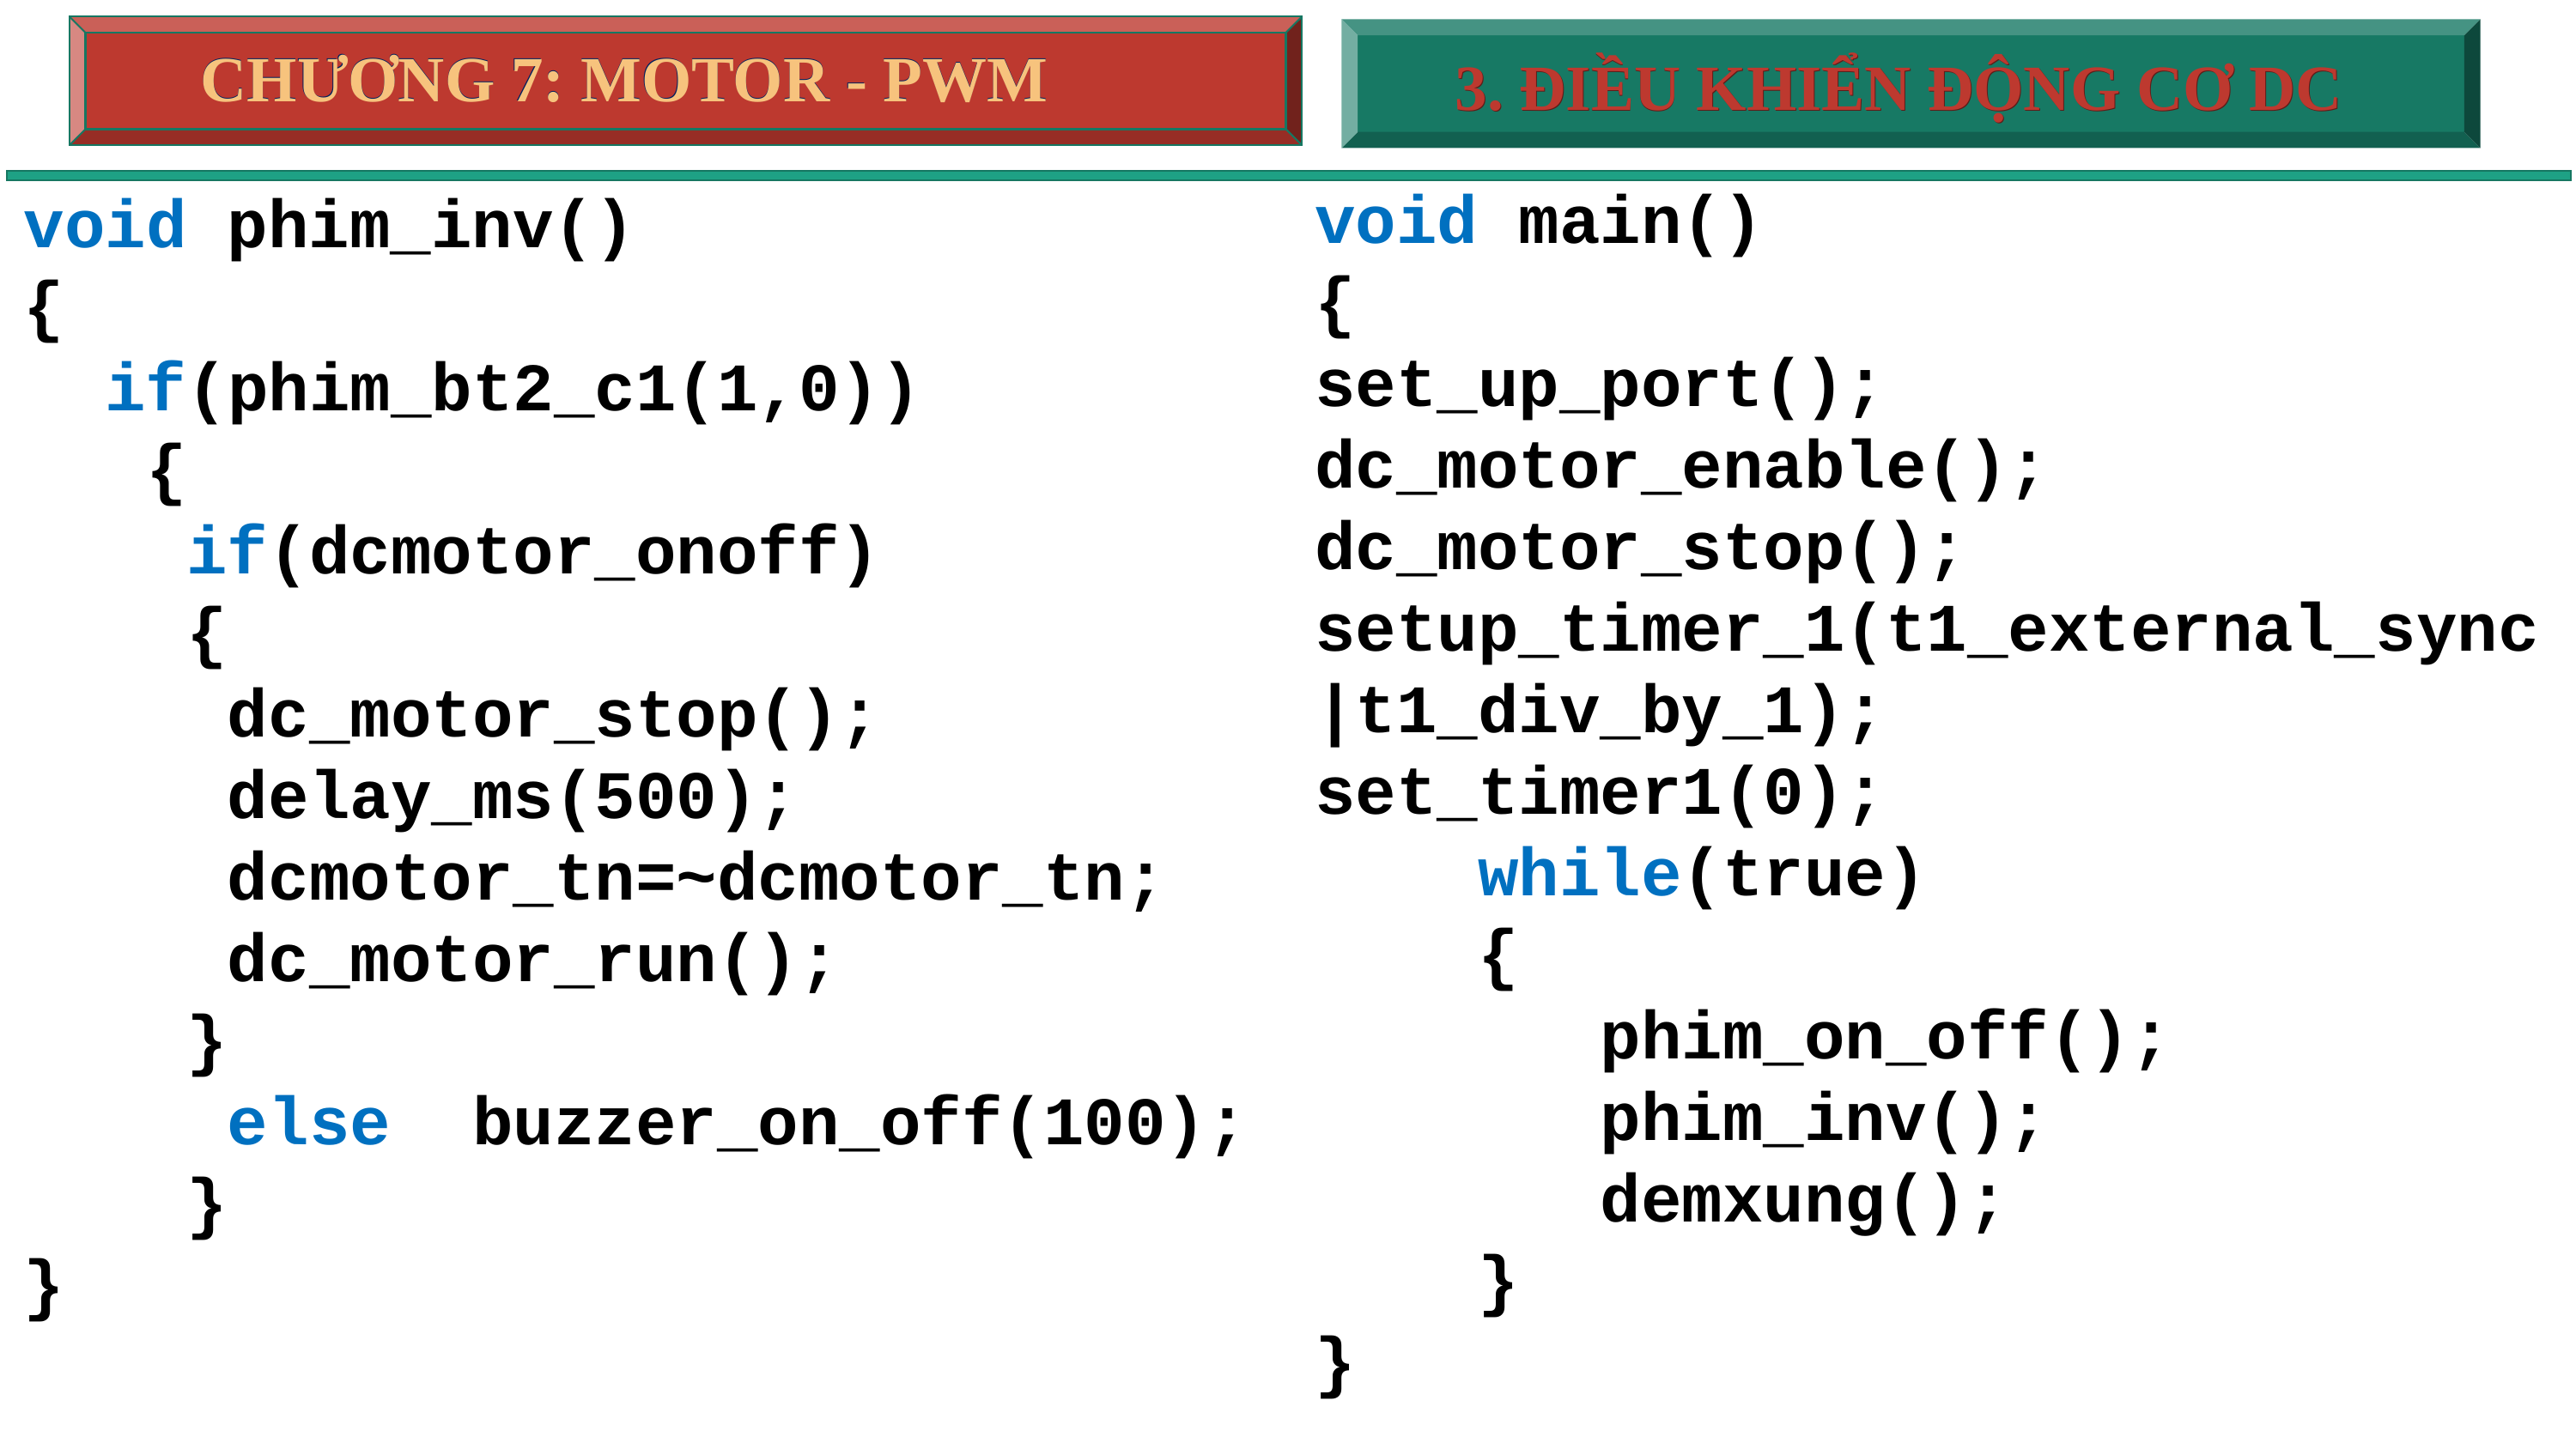

CHƯƠNG 7: MOTOR - PWM
CHƯƠNG 7: MOTOR - PWM

3. ĐIỀU KHIỂN ĐỘNG CƠ DC
3. ĐIỀU KHIỂN ĐỘNG CƠ DC

void main()
{
set_up_port(); dc_motor_enable();
dc_motor_stop();
setup_timer_1(t1_external_sync
|t1_div_by_1);
set_timer1(0);
    while(true)
    {
       phim_on_off();
       phim_inv();
       demxung();
    }
}
void phim_inv()
{
  if(phim_bt2_c1(1,0))
   {
    if(dcmotor_onoff)
    {
     dc_motor_stop();
     delay_ms(500);
     dcmotor_tn=~dcmotor_tn;
     dc_motor_run();
    }
     else  buzzer_on_off(100);
    }
}